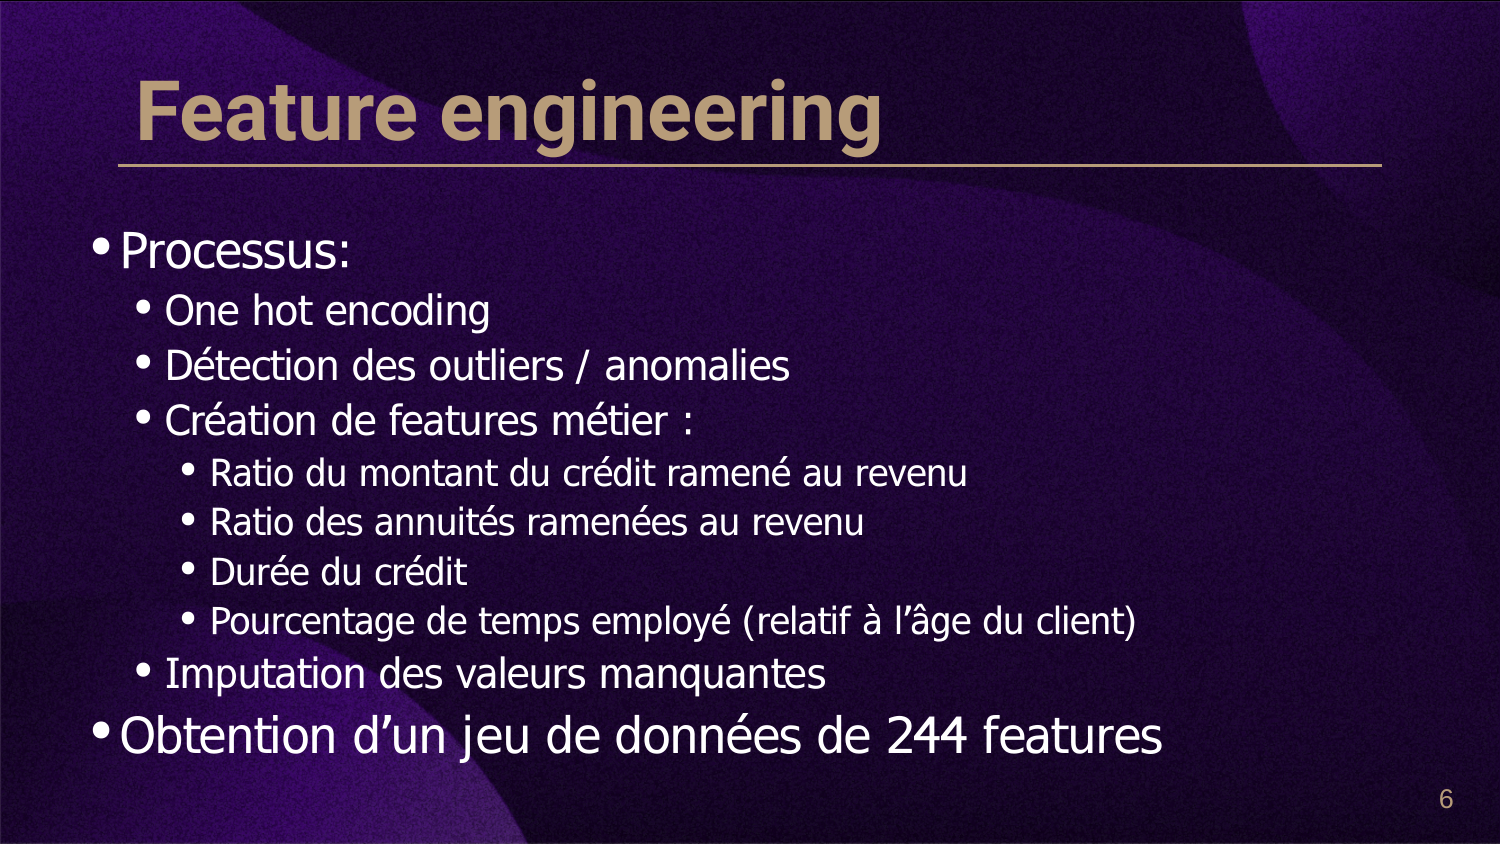

# Feature engineering
Processus:
One hot encoding
Détection des outliers / anomalies
Création de features métier :
Ratio du montant du crédit ramené au revenu
Ratio des annuités ramenées au revenu
Durée du crédit
Pourcentage de temps employé (relatif à l’âge du client)
Imputation des valeurs manquantes
Obtention d’un jeu de données de 244 features
6